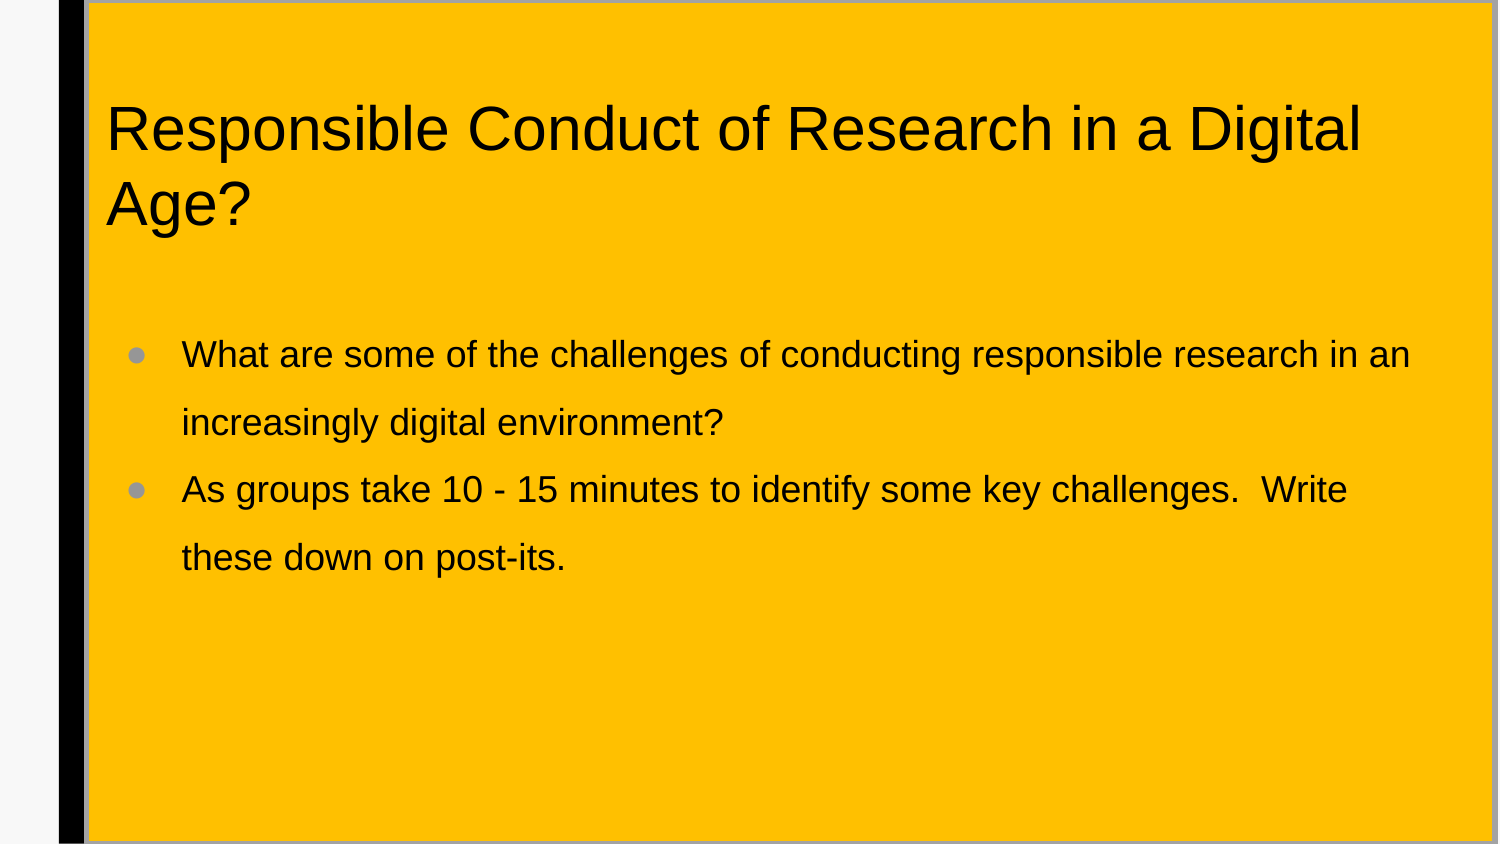

# Responsible Conduct of Research in a Digital Age?
What are some of the challenges of conducting responsible research in an increasingly digital environment?
As groups take 10 - 15 minutes to identify some key challenges.  Write these down on post-its.